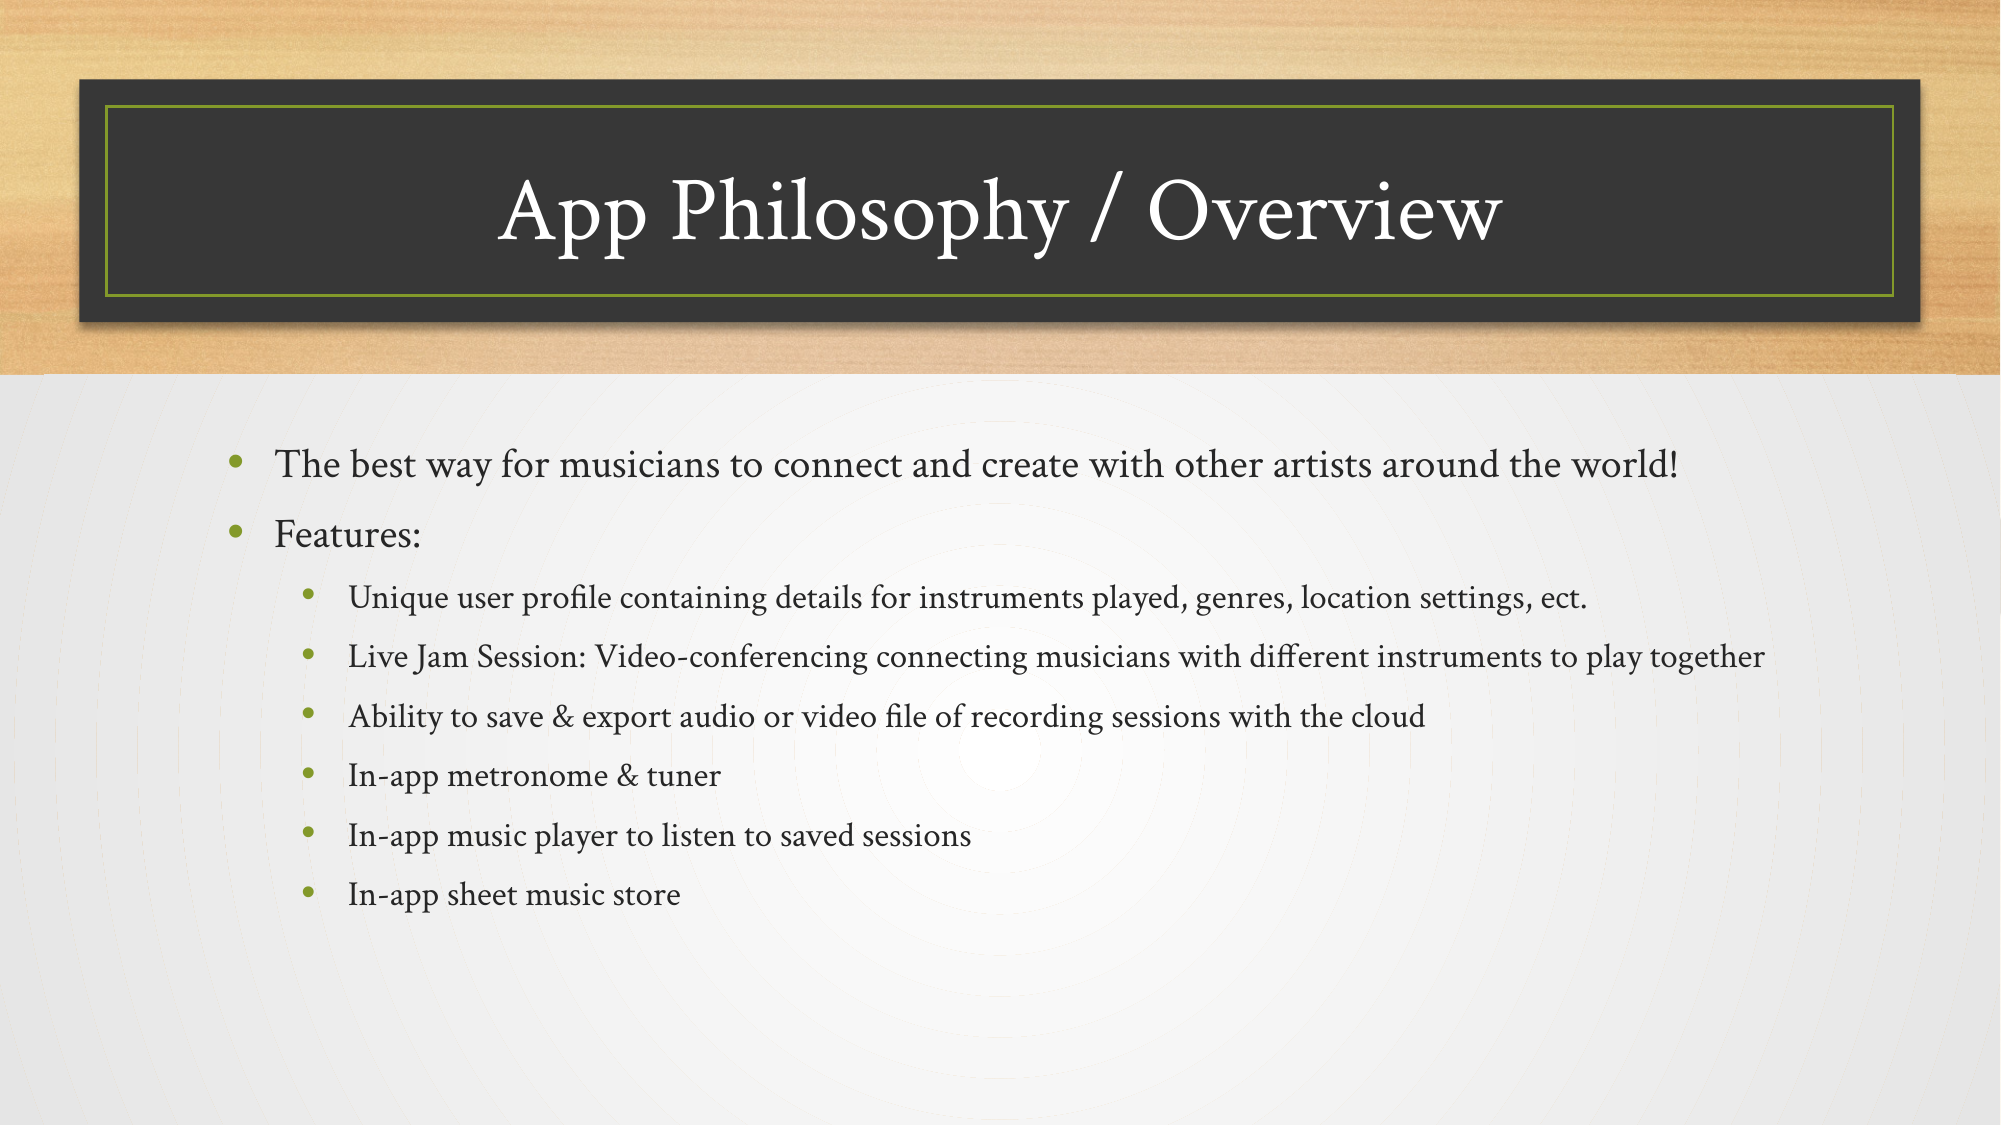

# App Philosophy / Overview

The best way for musicians to connect and create with other artists around the world!
Features:
Unique user profile containing details for instruments played, genres, location settings, ect.
Live Jam Session: Video-conferencing connecting musicians with different instruments to play together
Ability to save & export audio or video file of recording sessions with the cloud
In-app metronome & tuner
In-app music player to listen to saved sessions
In-app sheet music store